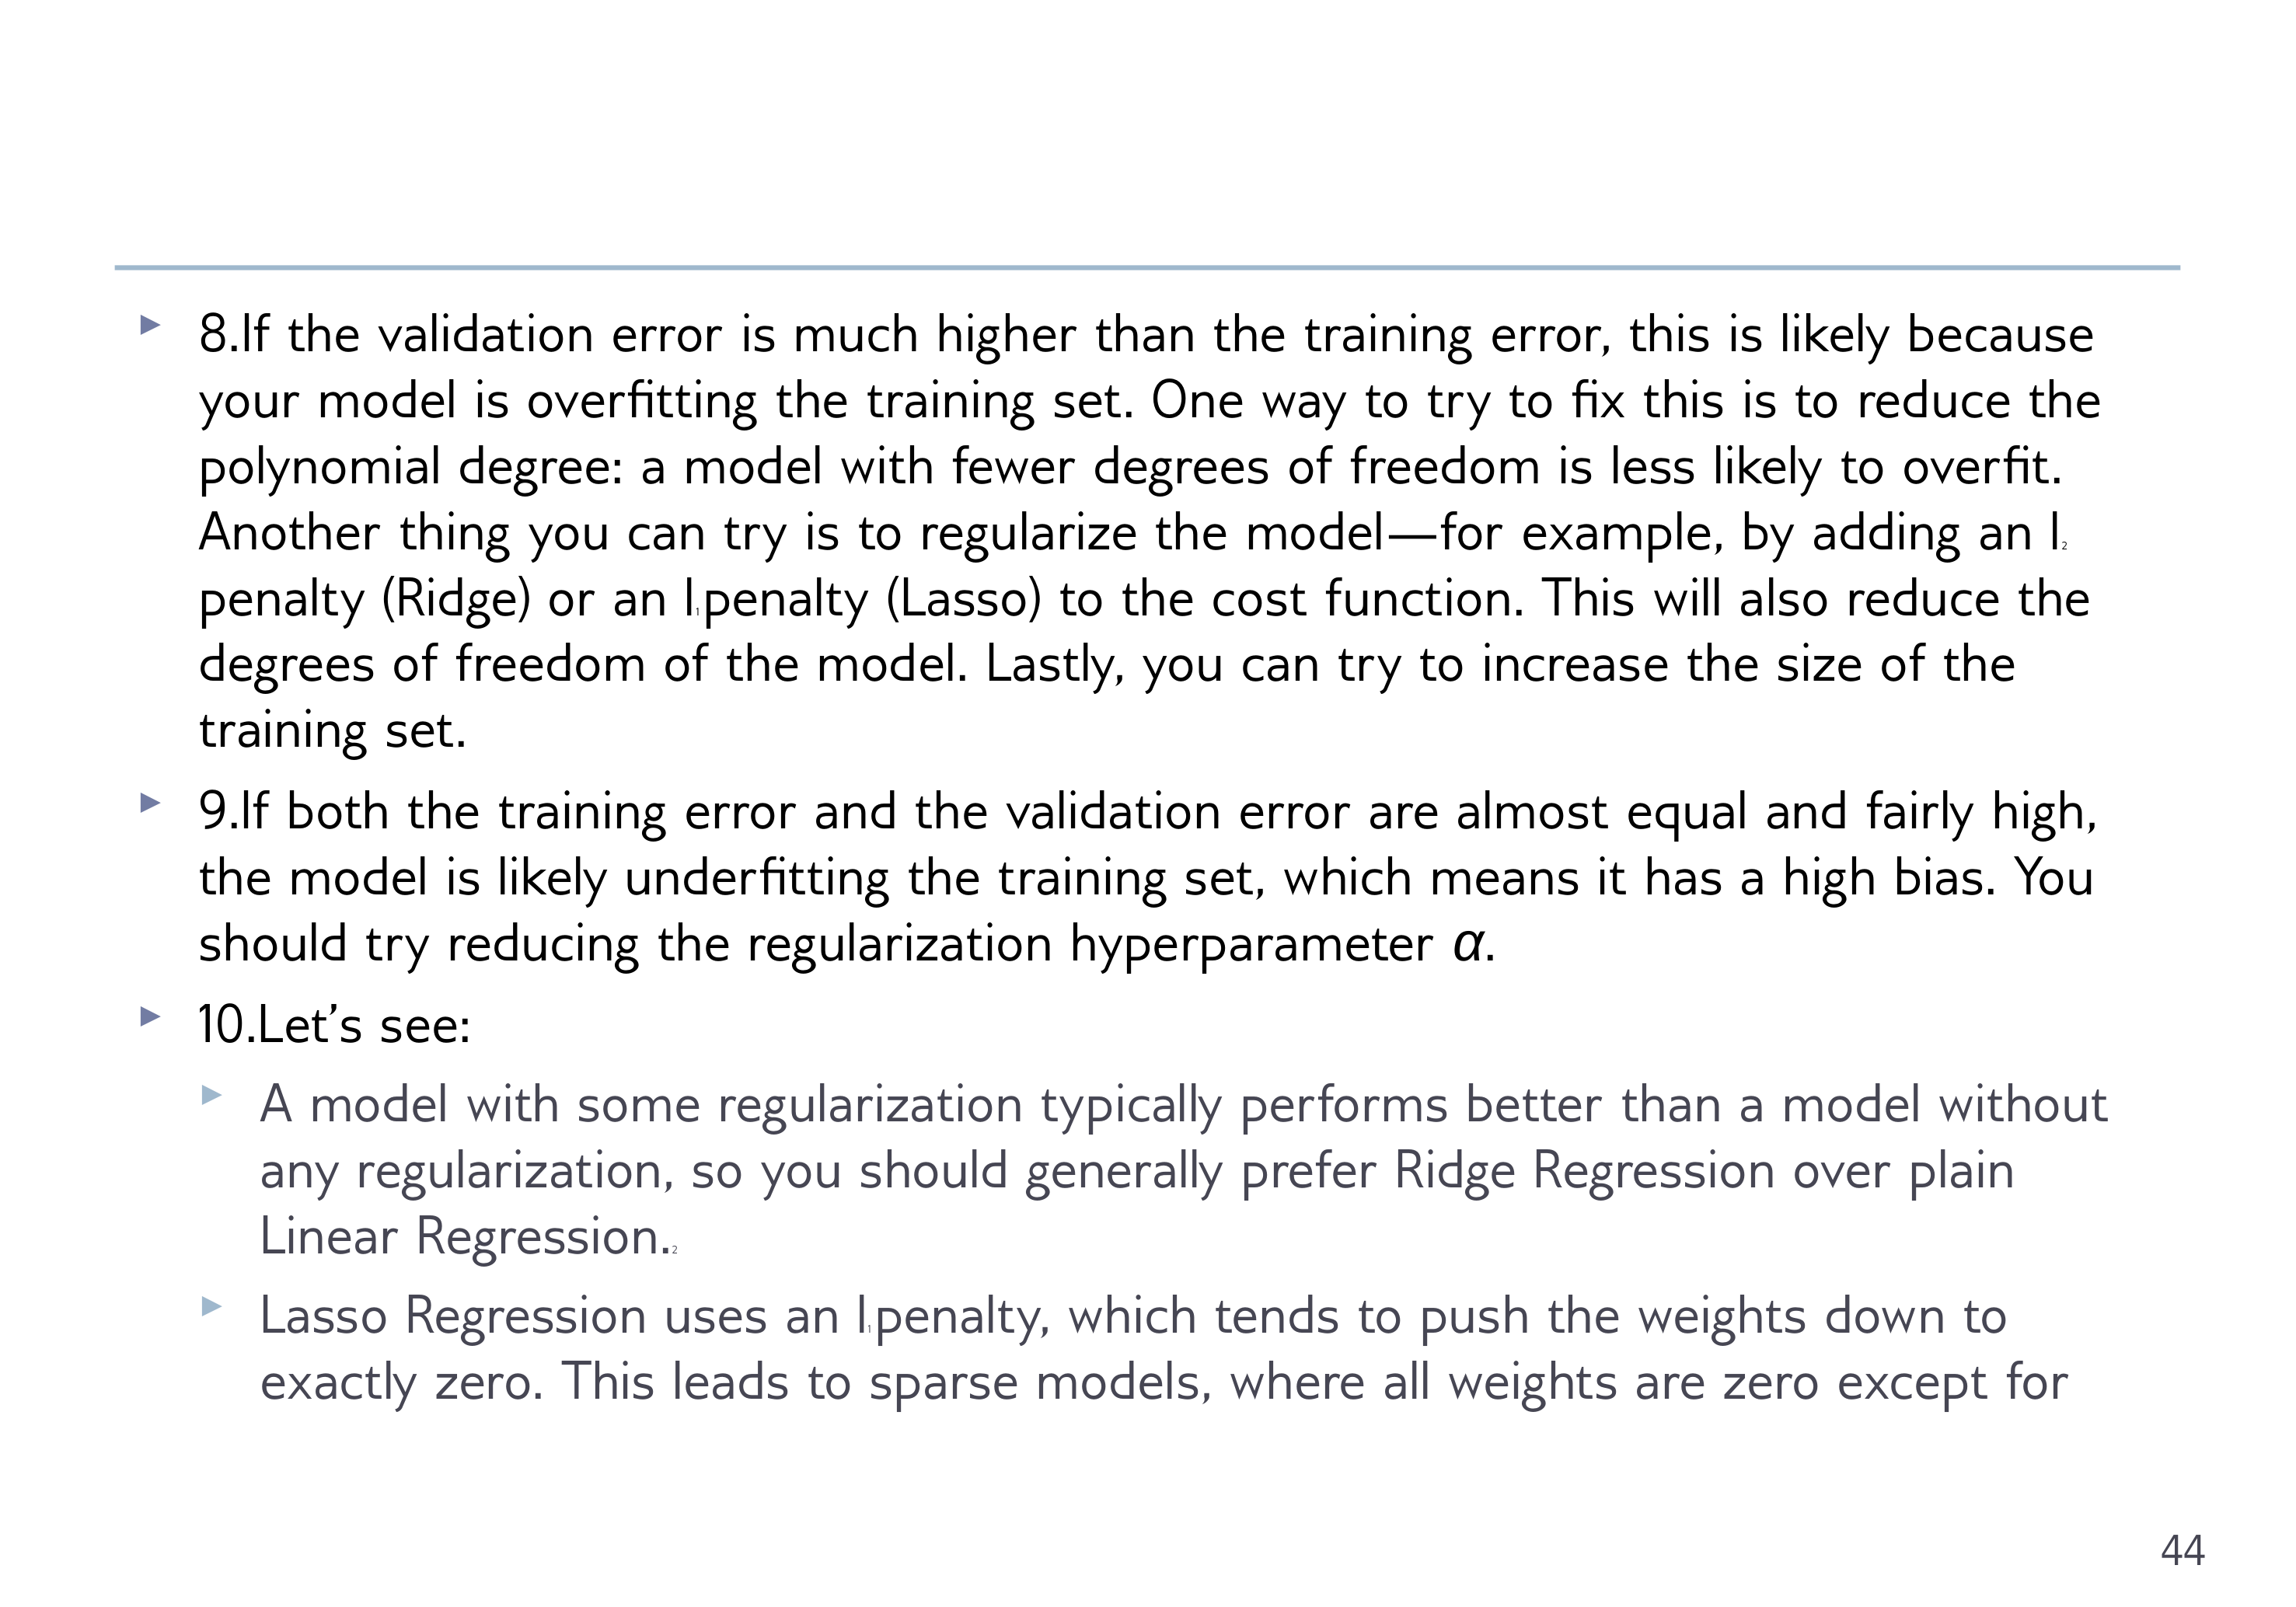

#
8.If the validation error is much higher than the training error, this is likely because your model is overfitting the training set. One way to try to fix this is to reduce the polynomial degree: a model with fewer degrees of freedom is less likely to overfit. Another thing you can try is to regularize the model—for example, by adding an l2 penalty (Ridge) or an l1 penalty (Lasso) to the cost function. This will also reduce the degrees of freedom of the model. Lastly, you can try to increase the size of the training set.
9.If both the training error and the validation error are almost equal and fairly high, the model is likely underfitting the training set, which means it has a high bias. You should try reducing the regularization hyperparameter α.
10.Let’s see:
A model with some regularization typically performs better than a model without any regularization, so you should generally prefer Ridge Regression over plain Linear Regression.2
Lasso Regression uses an l1 penalty, which tends to push the weights down to exactly zero. This leads to sparse models, where all weights are zero except for
44